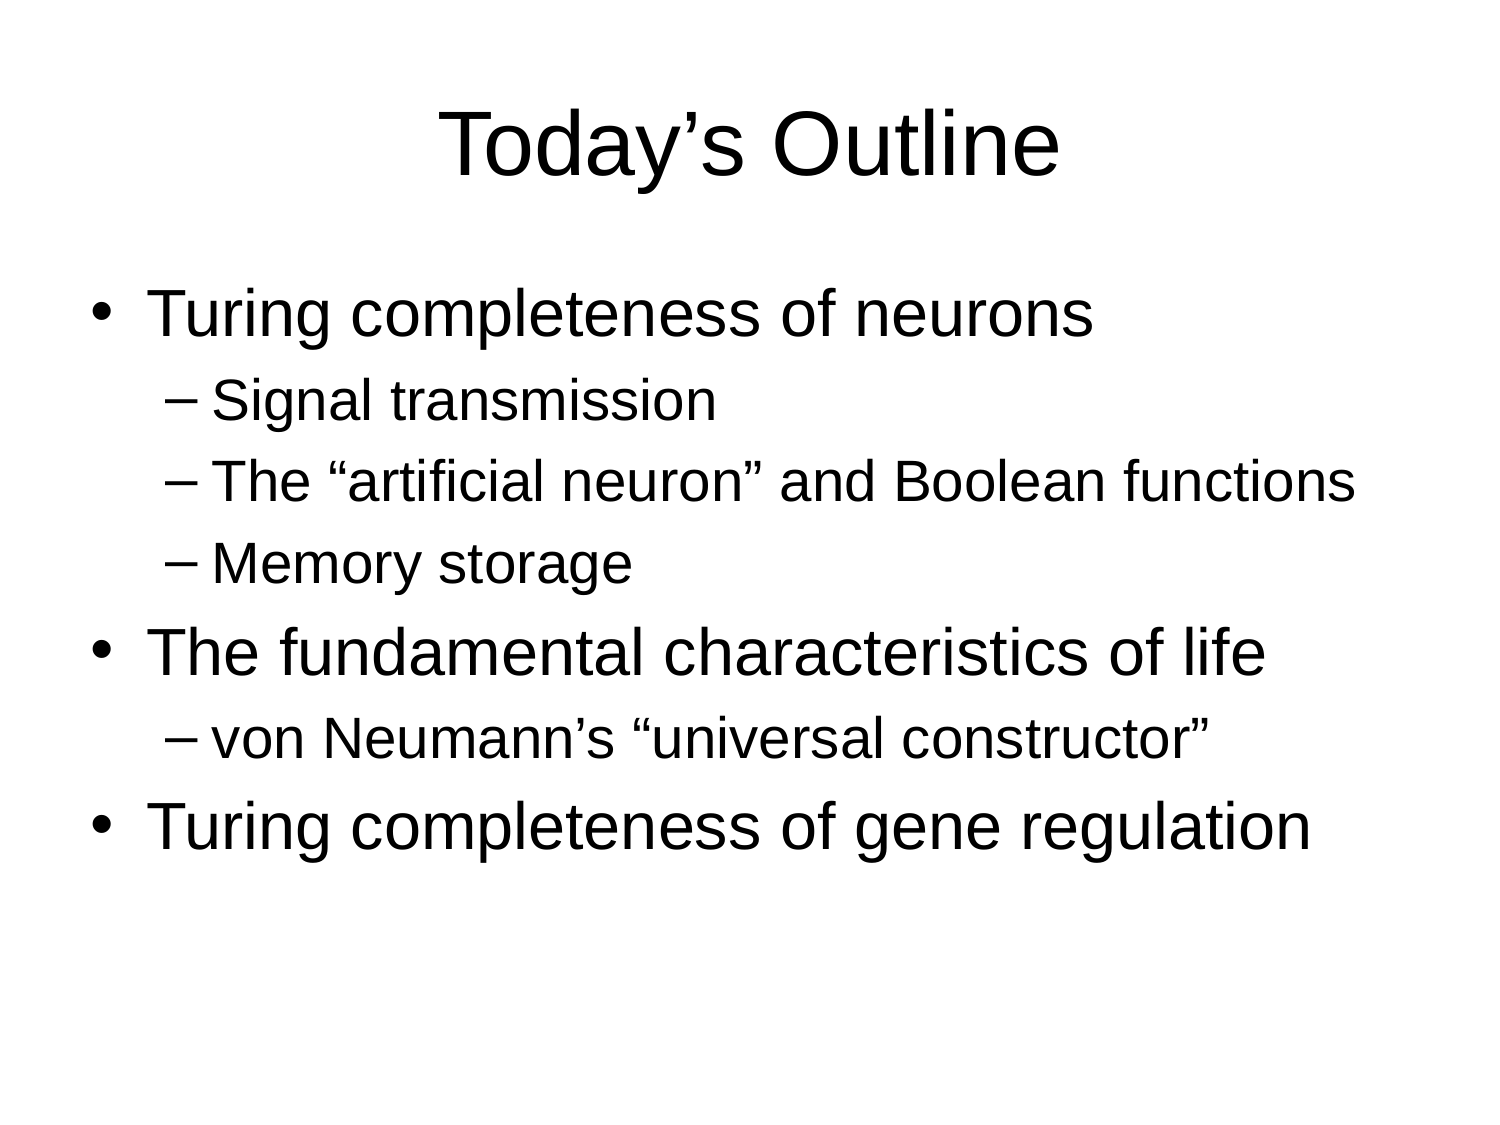

# Today’s Outline
Turing completeness of neurons
Signal transmission
The “artificial neuron” and Boolean functions
Memory storage
The fundamental characteristics of life
von Neumann’s “universal constructor”
Turing completeness of gene regulation